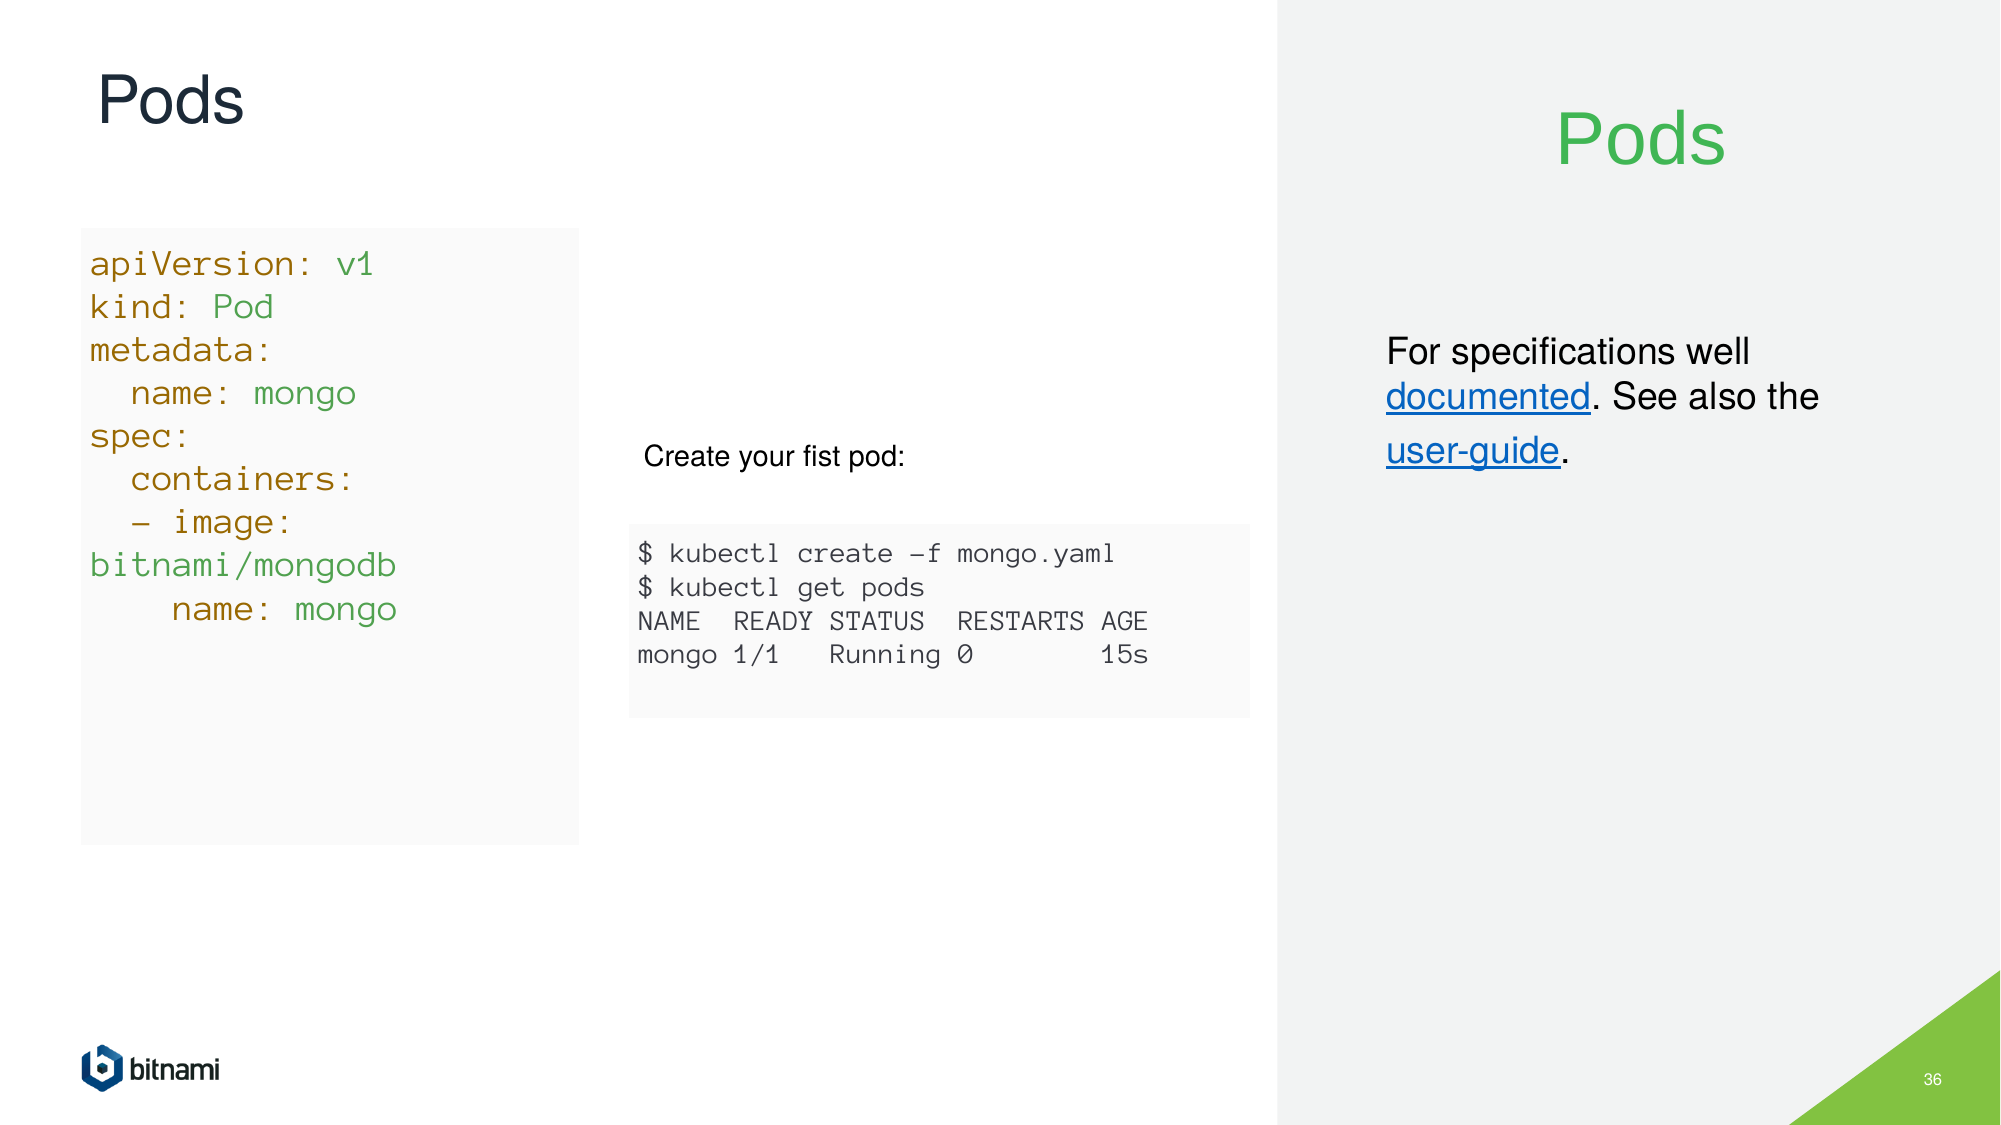

# Pods
Pods
| apiVersion: v1 kind: Pod metadata: name: mongo spec: containers: - image: bitnami/mongodb name: mongo |
| --- |

For specifications well documented. See also the user-guide.

Create your fist pod:
| $ kubectl create -f mongo.yaml $ kubectl get pods NAME READY STATUS RESTARTS AGE mongo 1/1 Running 0 15s |
| --- |
36